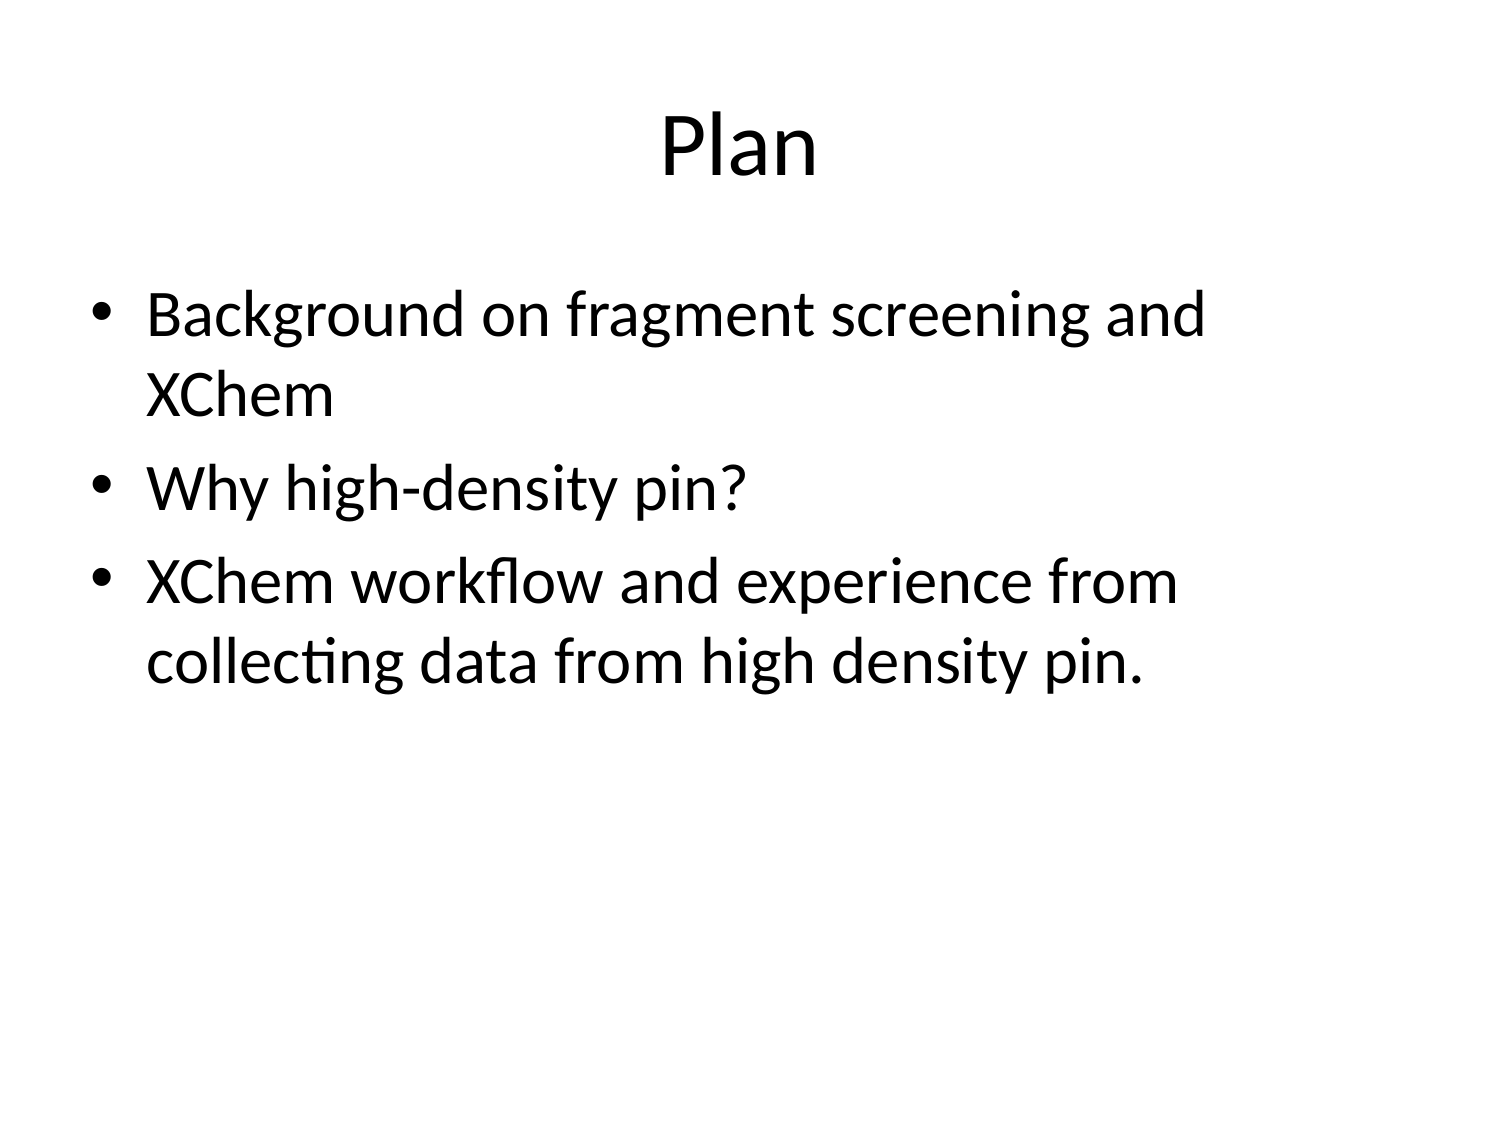

# Plan
Background on fragment screening and XChem
Why high-density pin?
XChem workflow and experience from collecting data from high density pin.